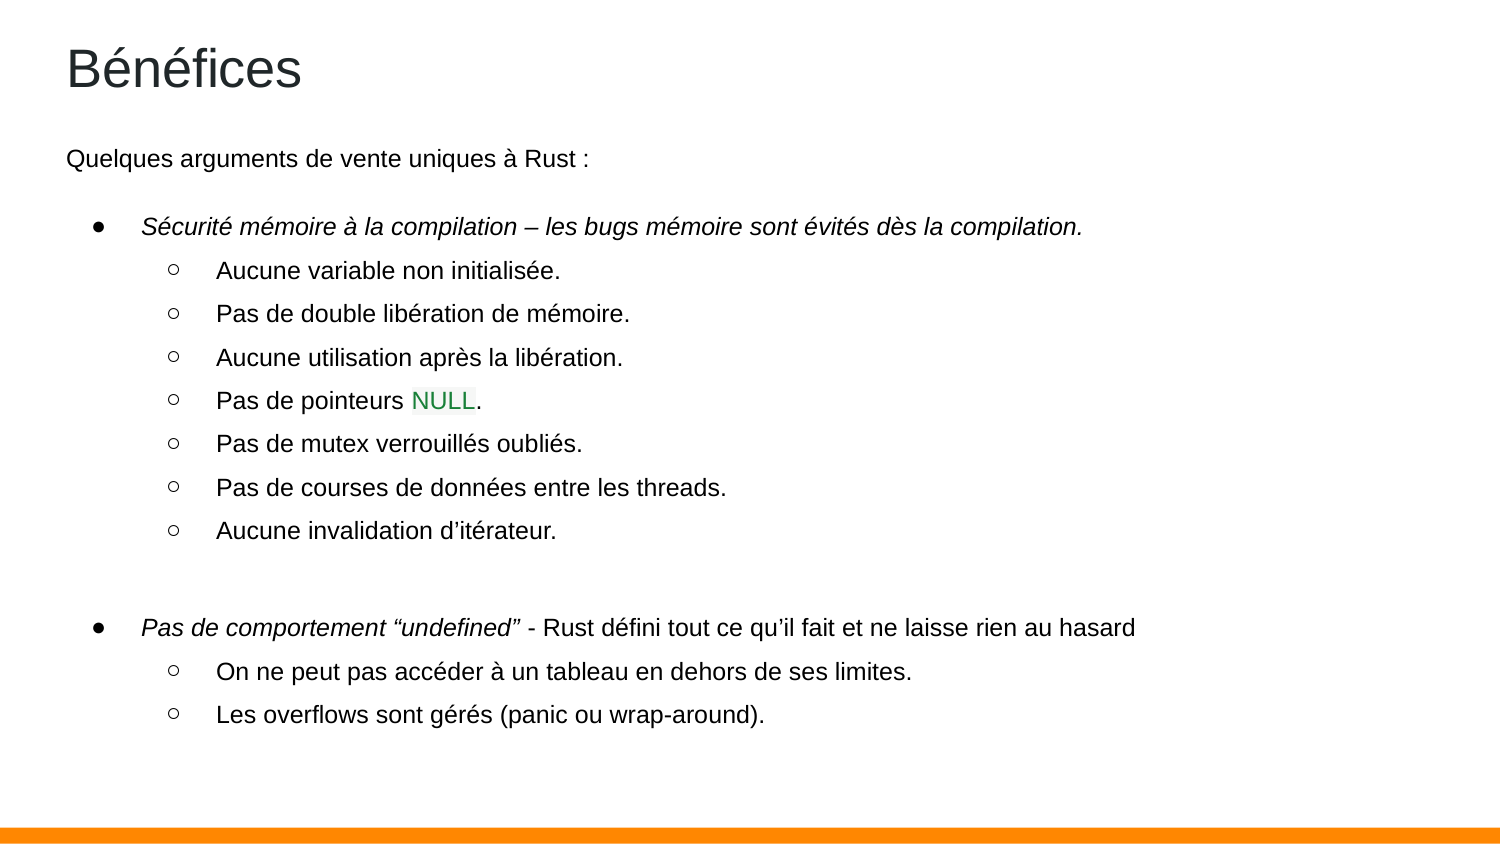

# Bénéfices
Quelques arguments de vente uniques à Rust :
Sécurité mémoire à la compilation – les bugs mémoire sont évités dès la compilation.
Aucune variable non initialisée.
Pas de double libération de mémoire.
Aucune utilisation après la libération.
Pas de pointeurs NULL.
Pas de mutex verrouillés oubliés.
Pas de courses de données entre les threads.
Aucune invalidation d’itérateur.

Pas de comportement “undefined” - Rust défini tout ce qu’il fait et ne laisse rien au hasard
On ne peut pas accéder à un tableau en dehors de ses limites.
Les overflows sont gérés (panic ou wrap-around).